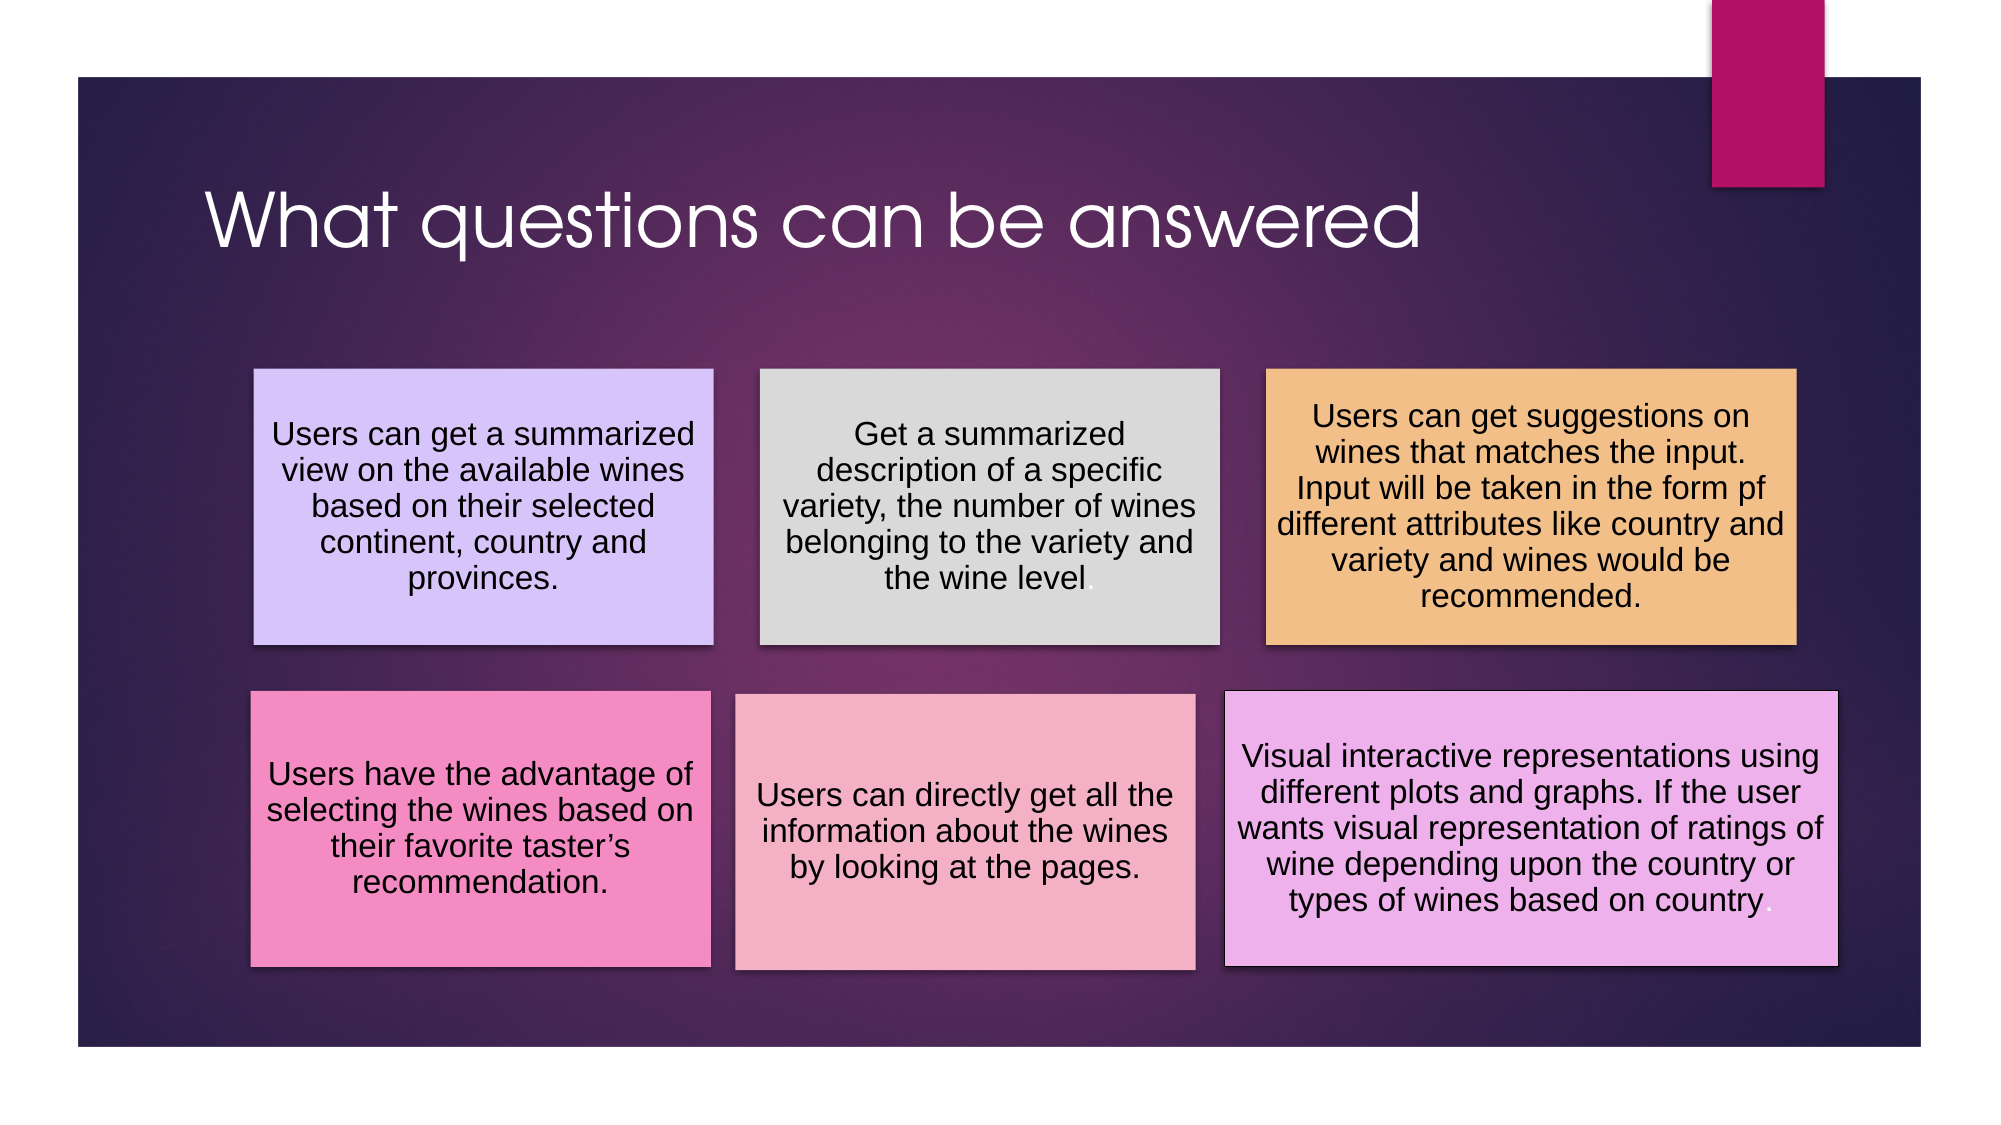

# What questions can be answered
Users can get a summarized view on the available wines based on their selected continent, country and provinces.
Get a summarized description of a specific variety, the number of wines belonging to the variety and the wine level.
Users can get suggestions on wines that matches the input. Input will be taken in the form pf different attributes like country and variety and wines would be recommended.
Users have the advantage of selecting the wines based on their favorite taster’s recommendation.
Users can directly get all the information about the wines by looking at the pages.
Visual interactive representations using different plots and graphs. If the user wants visual representation of ratings of wine depending upon the country or types of wines based on country.